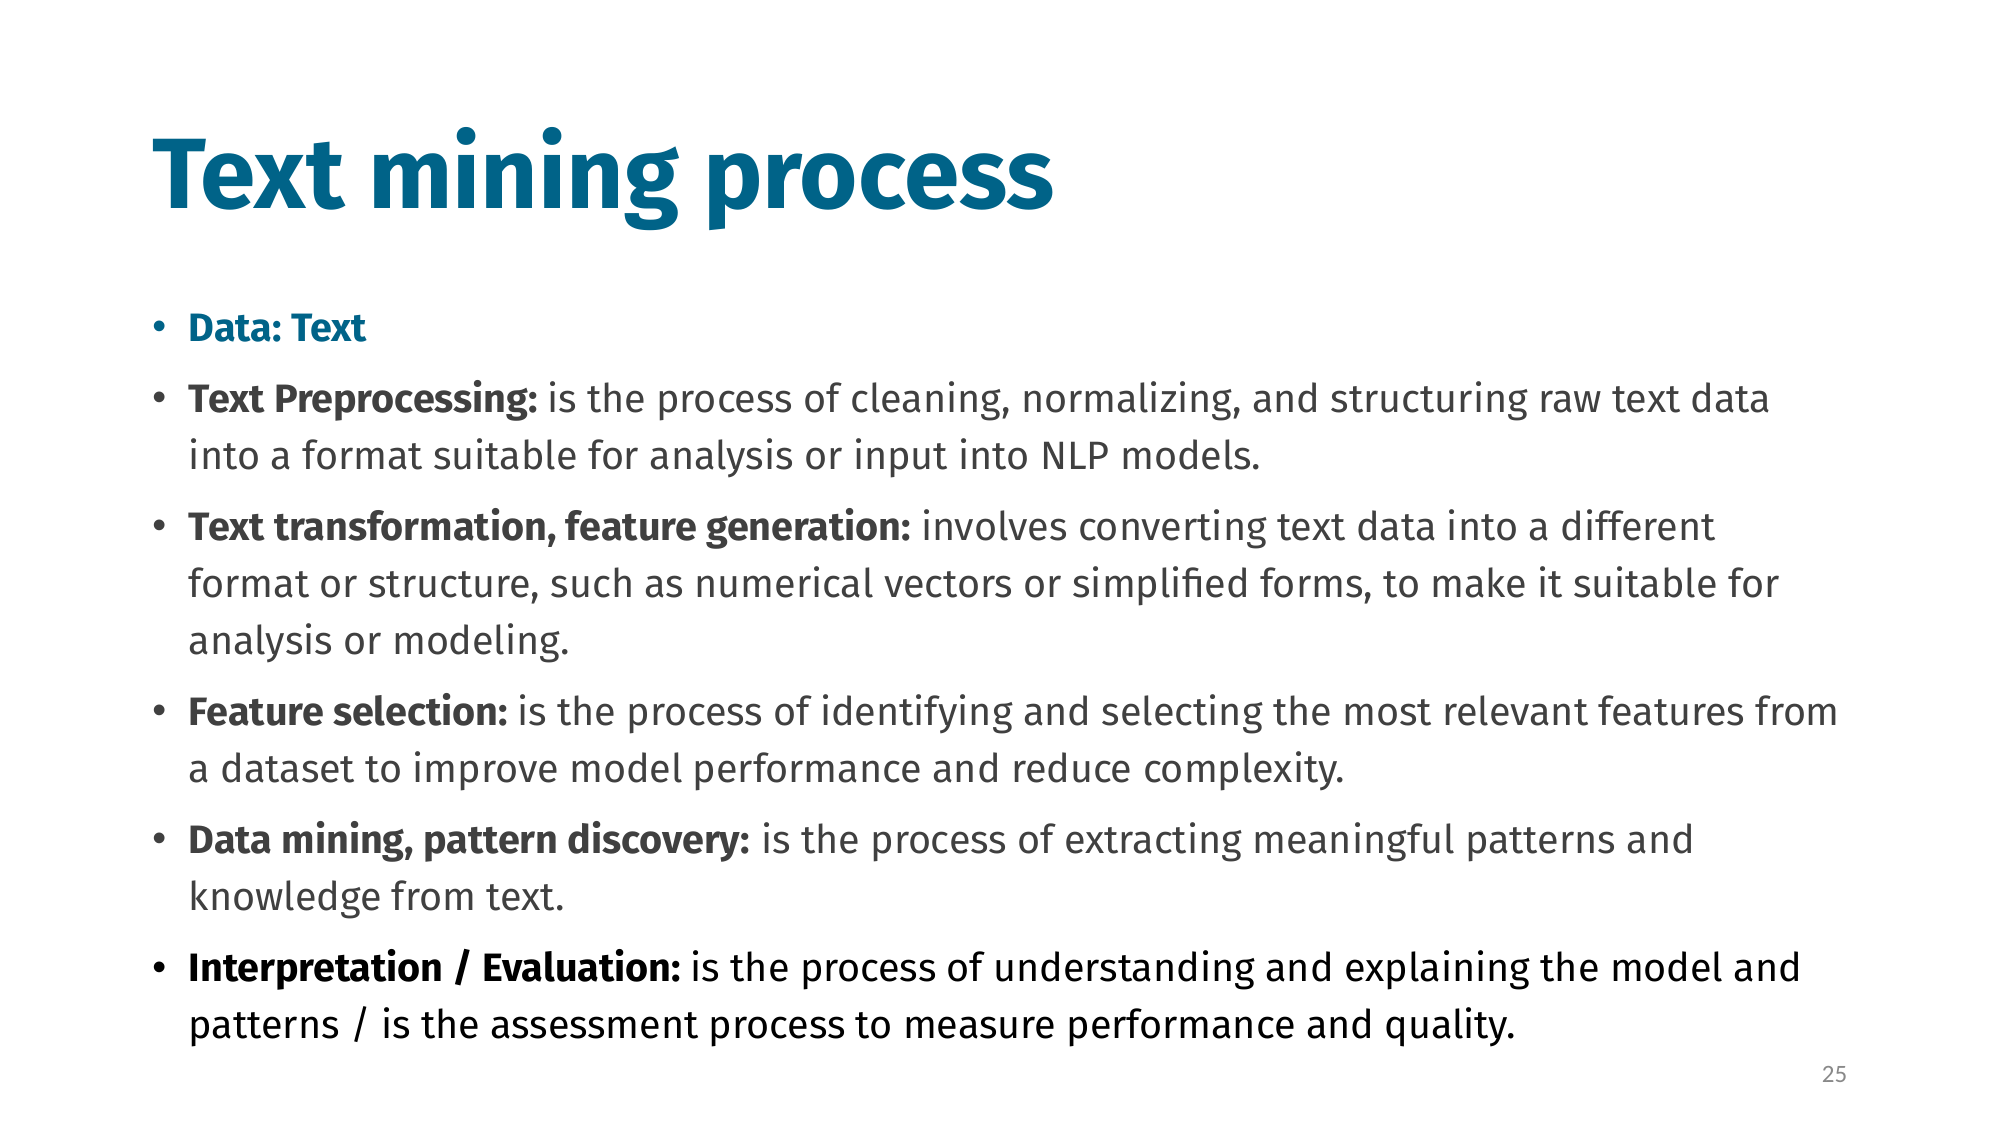

# Text mining process
Data: Text
Text Preprocessing: is the process of cleaning, normalizing, and structuring raw text data into a format suitable for analysis or input into NLP models.
Text transformation, feature generation: involves converting text data into a different format or structure, such as numerical vectors or simplified forms, to make it suitable for analysis or modeling.
Feature selection: is the process of identifying and selecting the most relevant features from a dataset to improve model performance and reduce complexity.
Data mining, pattern discovery: is the process of extracting meaningful patterns and knowledge from text.
Interpretation / Evaluation: is the process of understanding and explaining the model and patterns / is the assessment process to measure performance and quality.
25